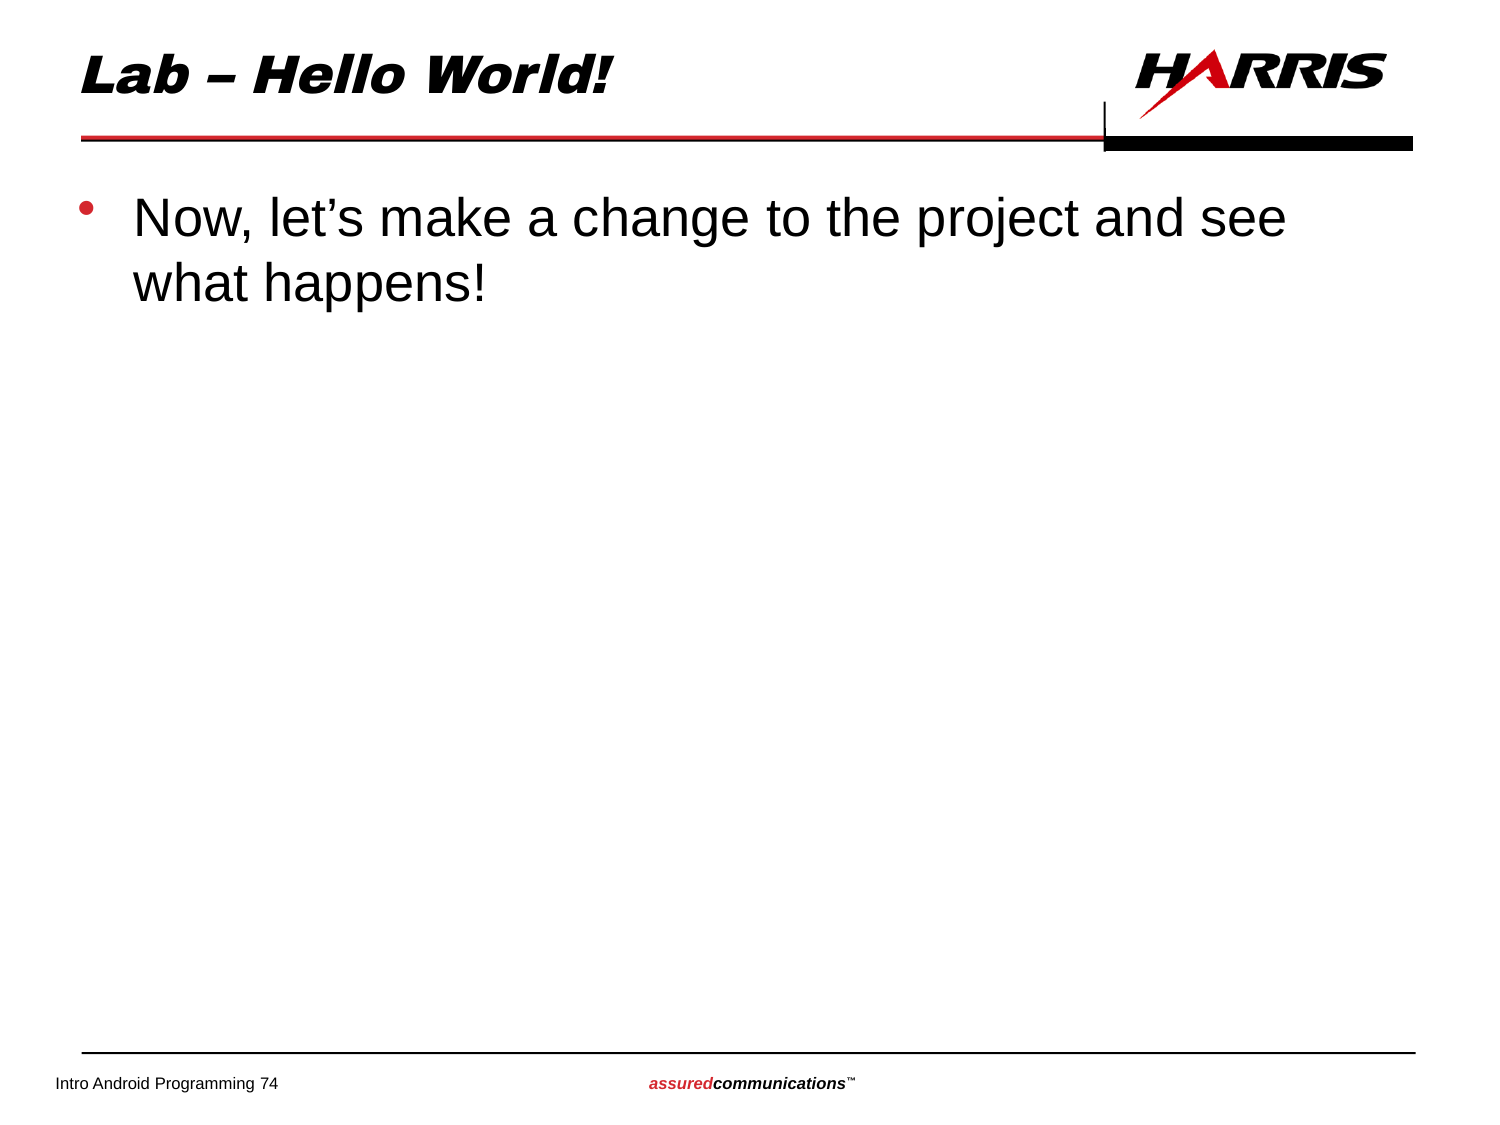

# Lab – Hello World!
Now, let’s make a change to the project and see what happens!